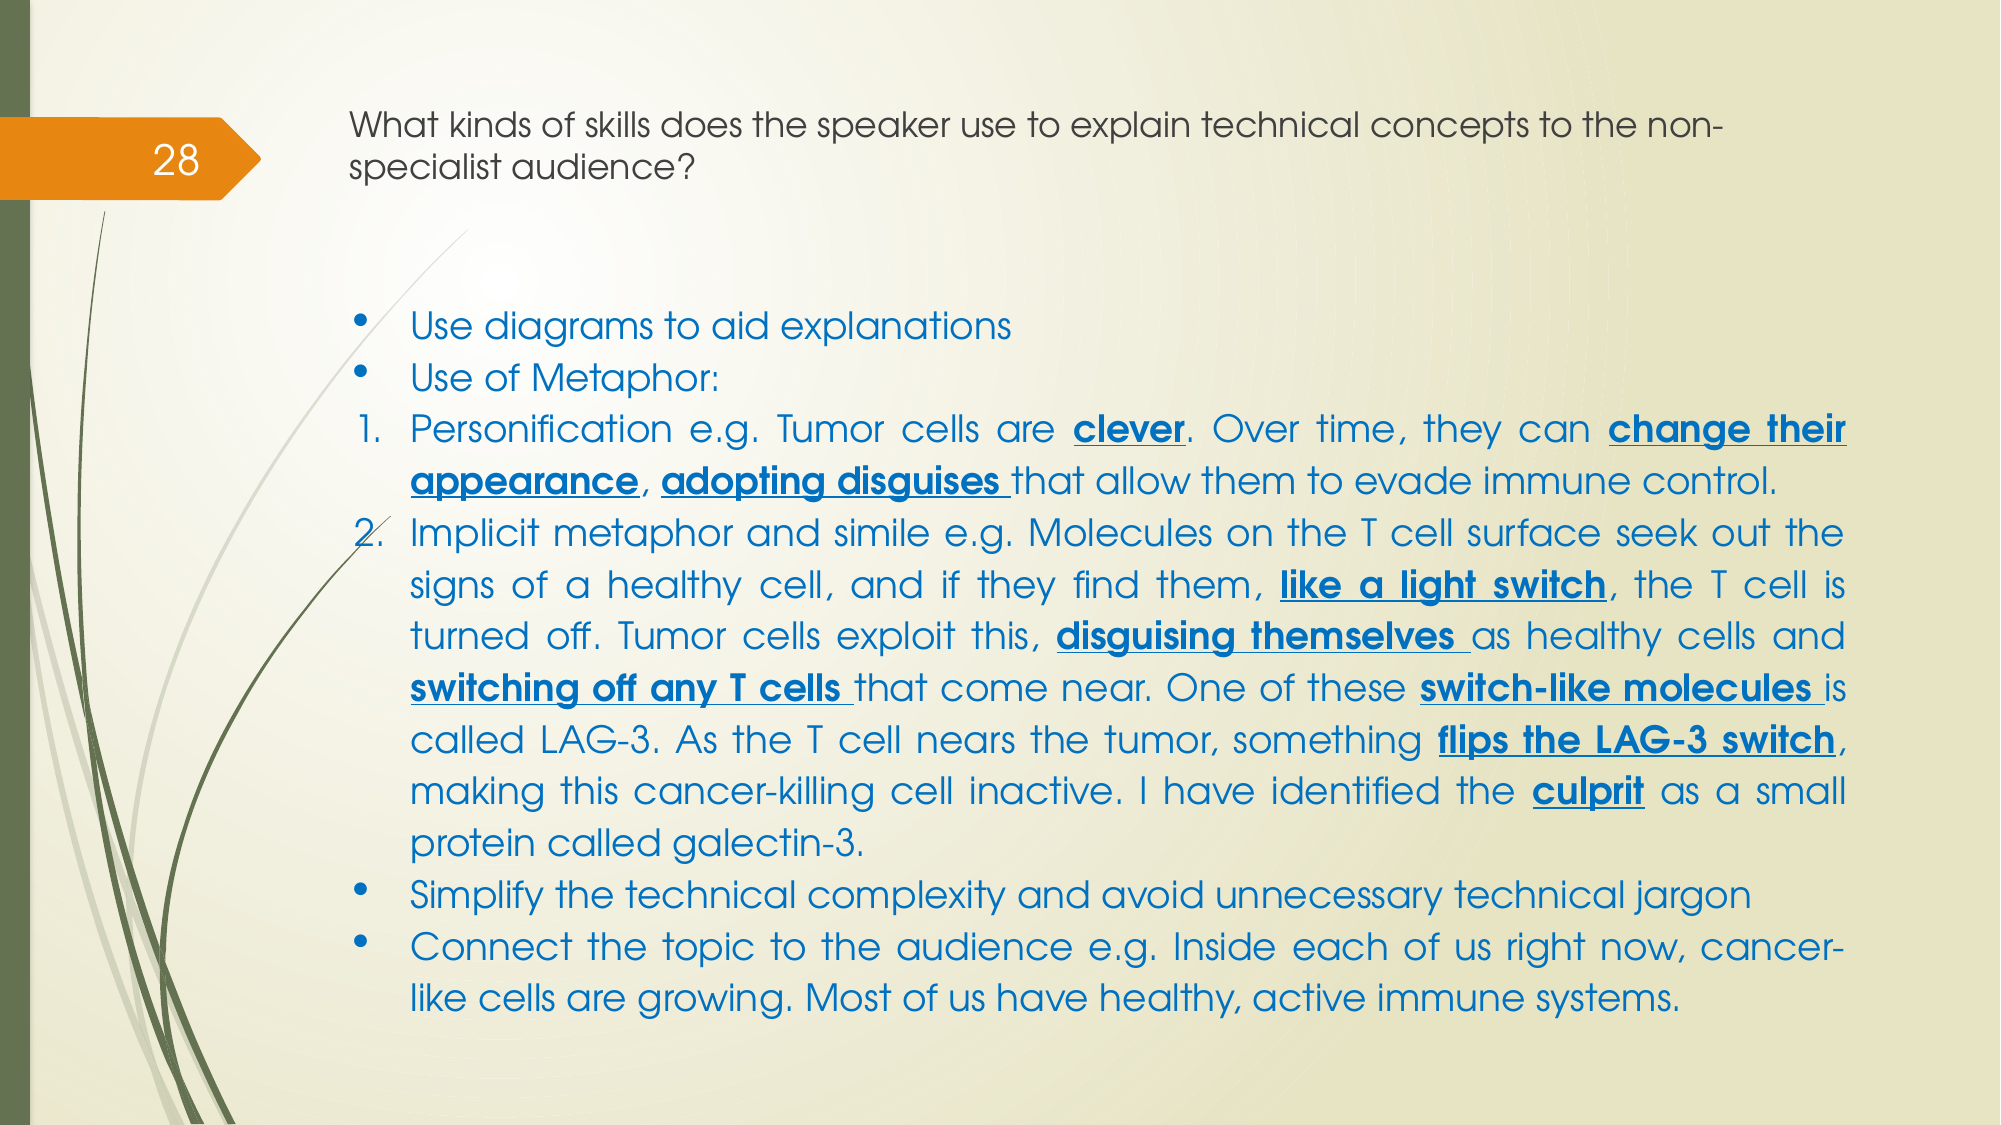

# What kinds of skills does the speaker use to explain technical concepts to the non-specialist audience?
28
Use diagrams to aid explanations
Use of Metaphor:
Personification e.g. Tumor cells are clever. Over time, they can change their appearance, adopting disguises that allow them to evade immune control.
Implicit metaphor and simile e.g. Molecules on the T cell surface seek out the signs of a healthy cell, and if they find them, like a light switch, the T cell is turned off. Tumor cells exploit this, disguising themselves as healthy cells and switching off any T cells that come near. One of these switch-like molecules is called LAG-3. As the T cell nears the tumor, something flips the LAG-3 switch, making this cancer-killing cell inactive. I have identified the culprit as a small protein called galectin-3.
Simplify the technical complexity and avoid unnecessary technical jargon
Connect the topic to the audience e.g. Inside each of us right now, cancer-like cells are growing. Most of us have healthy, active immune systems.